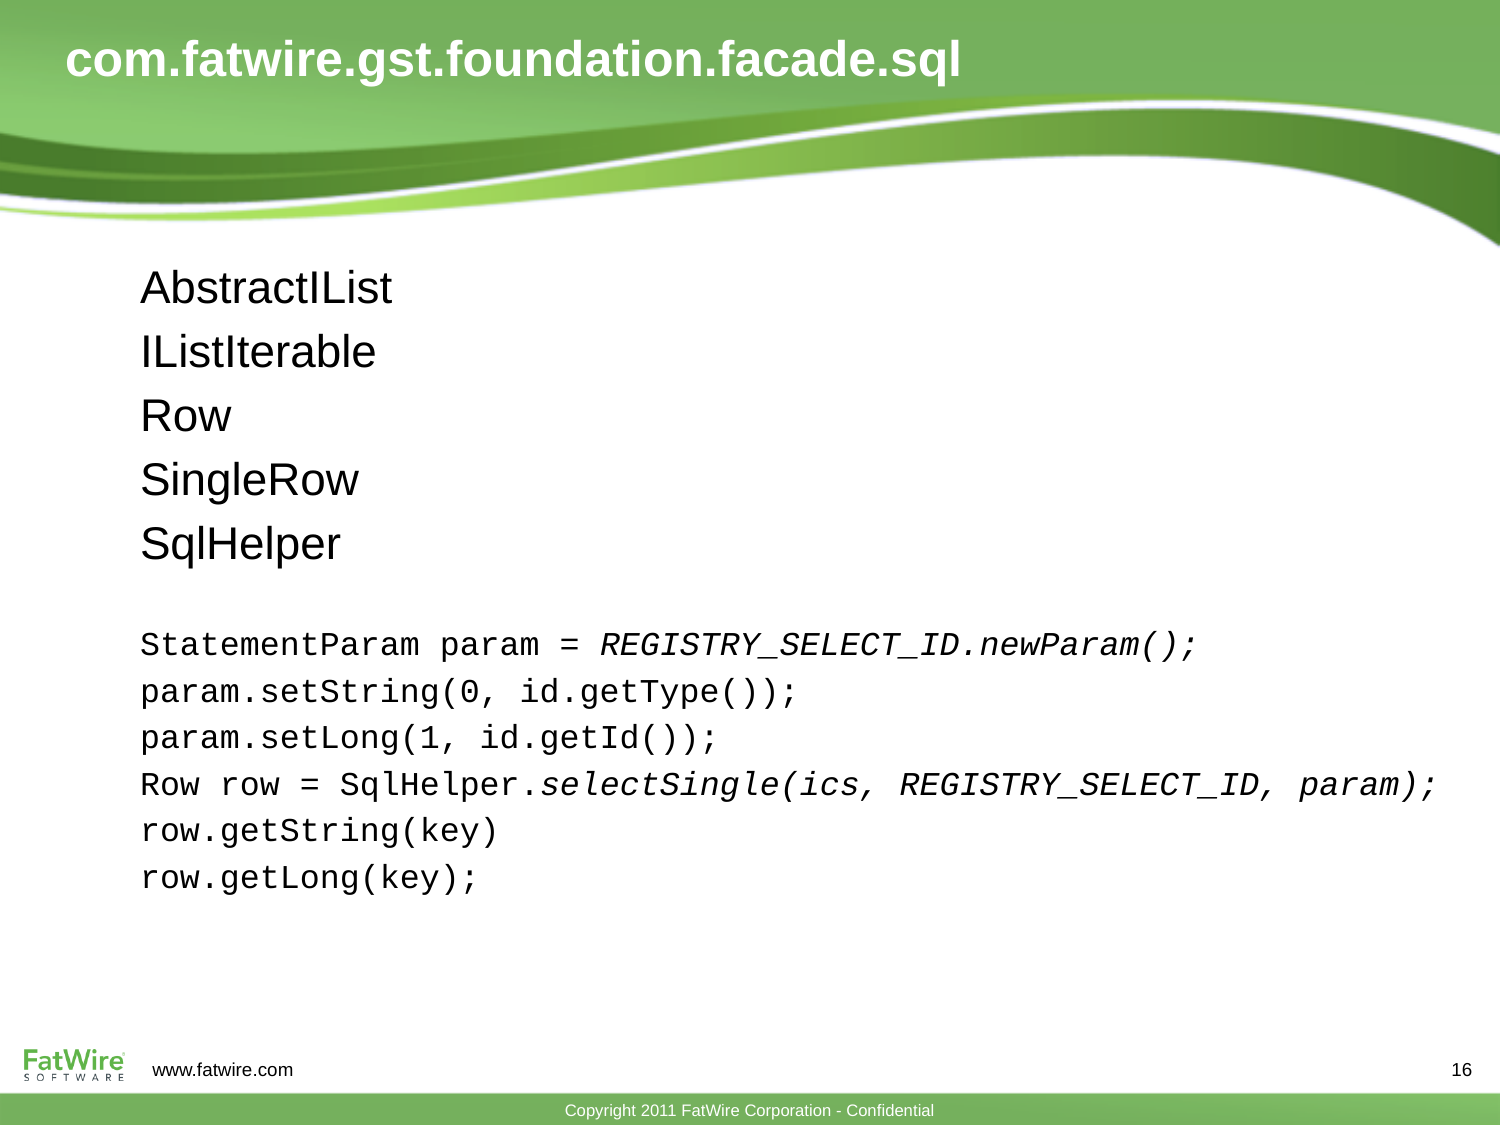

# com.fatwire.gst.foundation.facade.sql
AbstractIList
IListIterable
Row
SingleRow
SqlHelper

StatementParam param = REGISTRY_SELECT_ID.newParam();
param.setString(0, id.getType());
param.setLong(1, id.getId());
Row row = SqlHelper.selectSingle(ics, REGISTRY_SELECT_ID, param);
row.getString(key)
row.getLong(key);
16